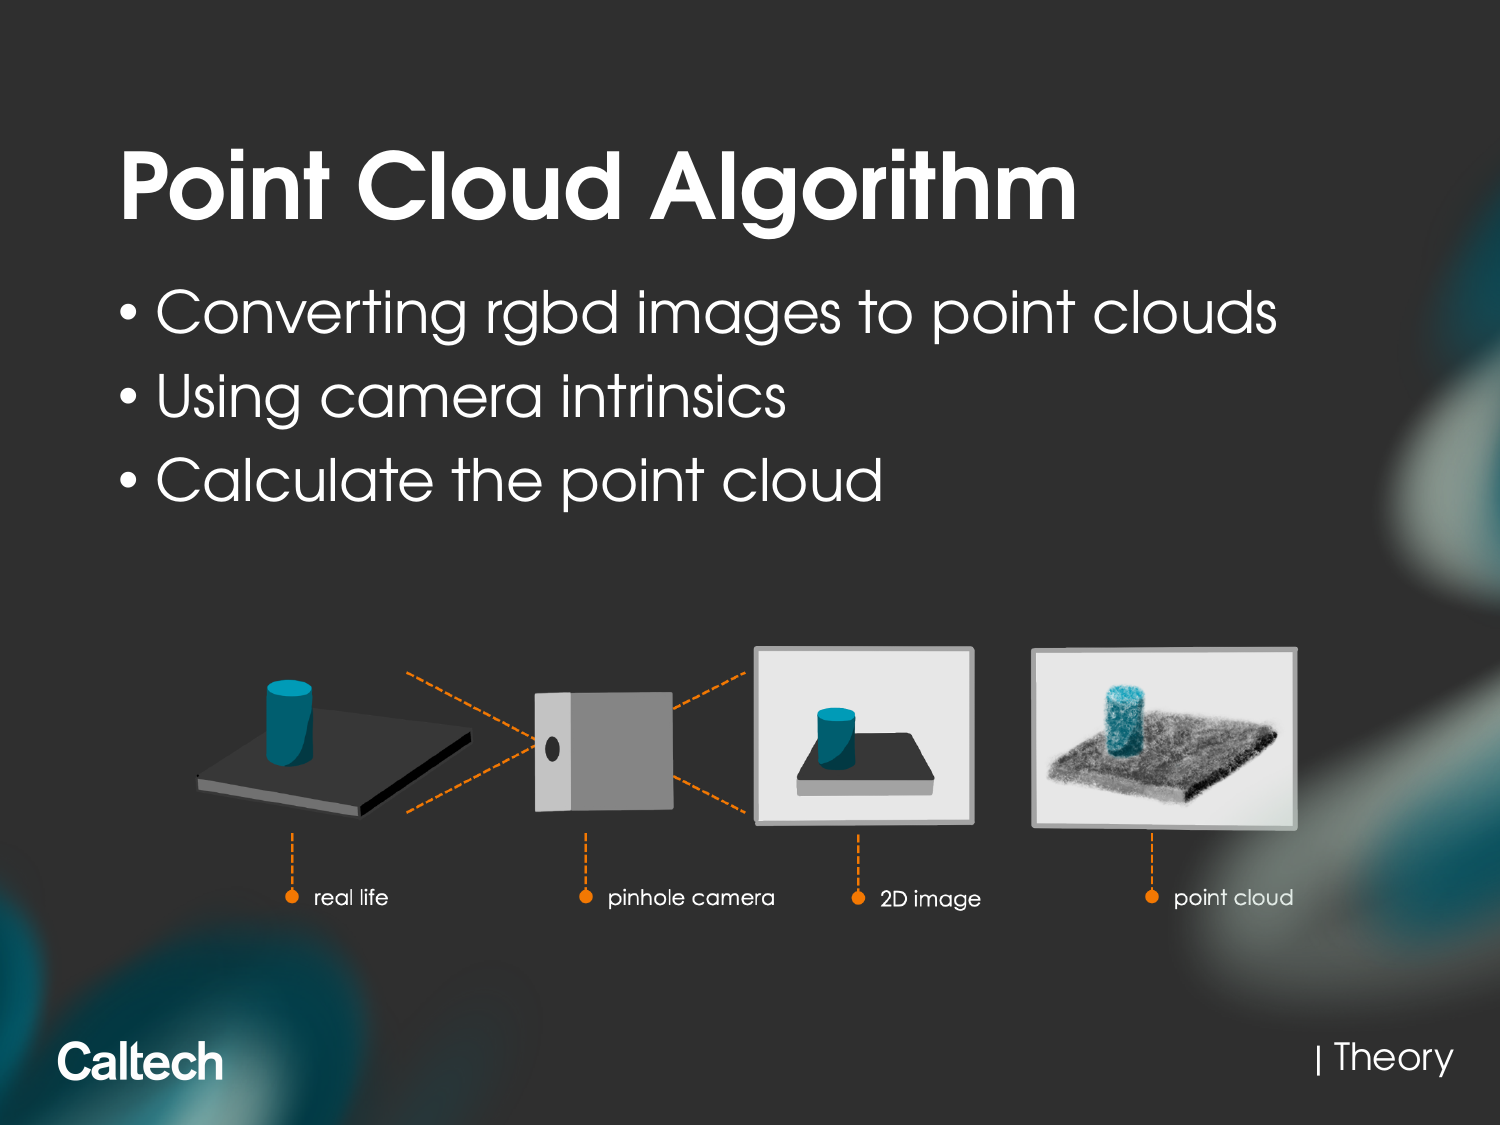

# Point Cloud Algorithm
Converting rgbd images to point clouds
Using camera intrinsics
Calculate the point cloud
 | Theory